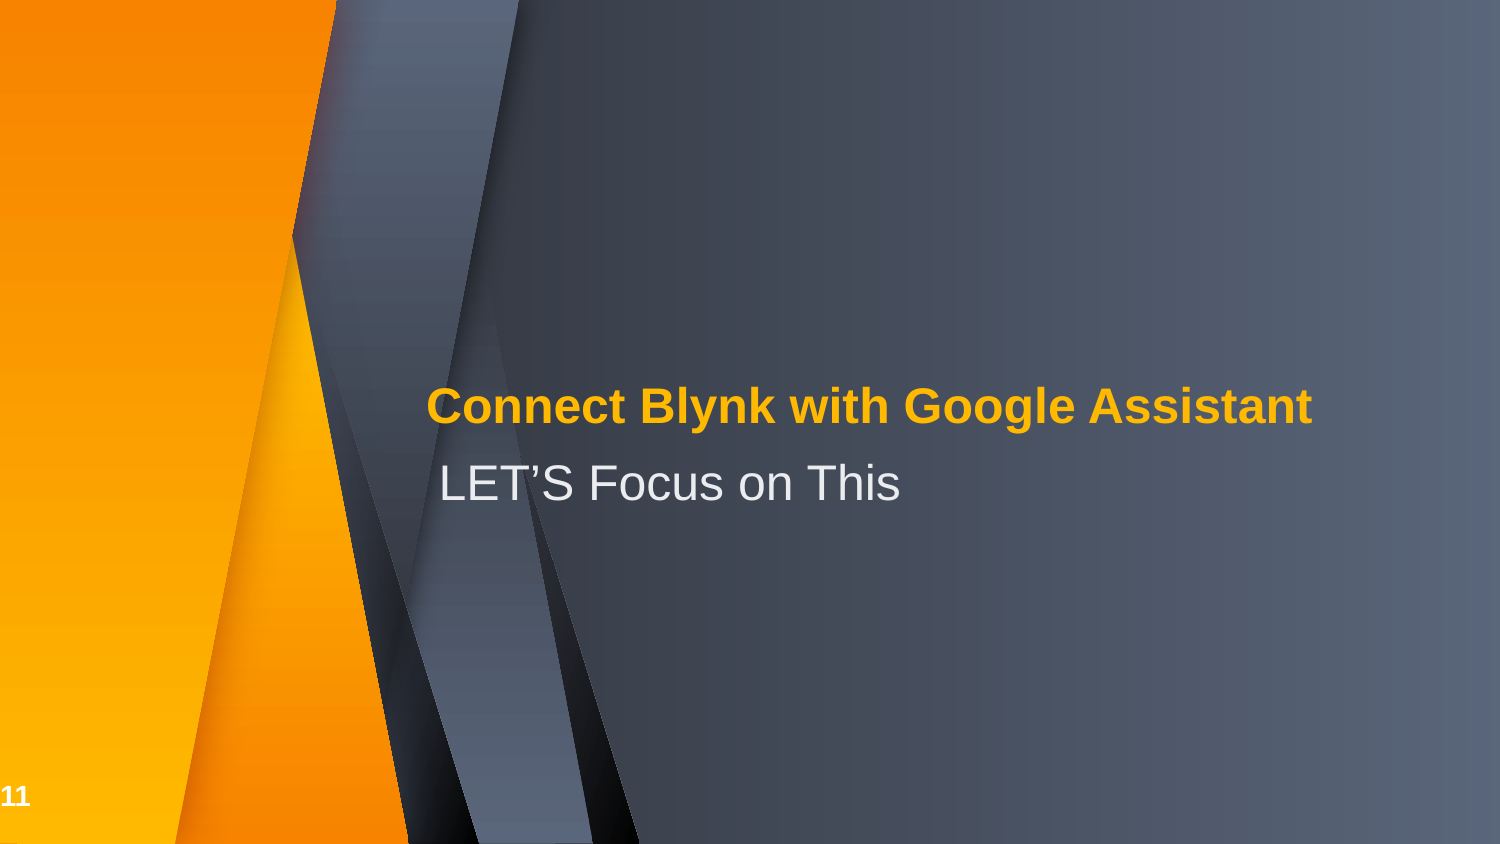

# Connect Blynk with Google Assistant
LET’S Focus on This
11